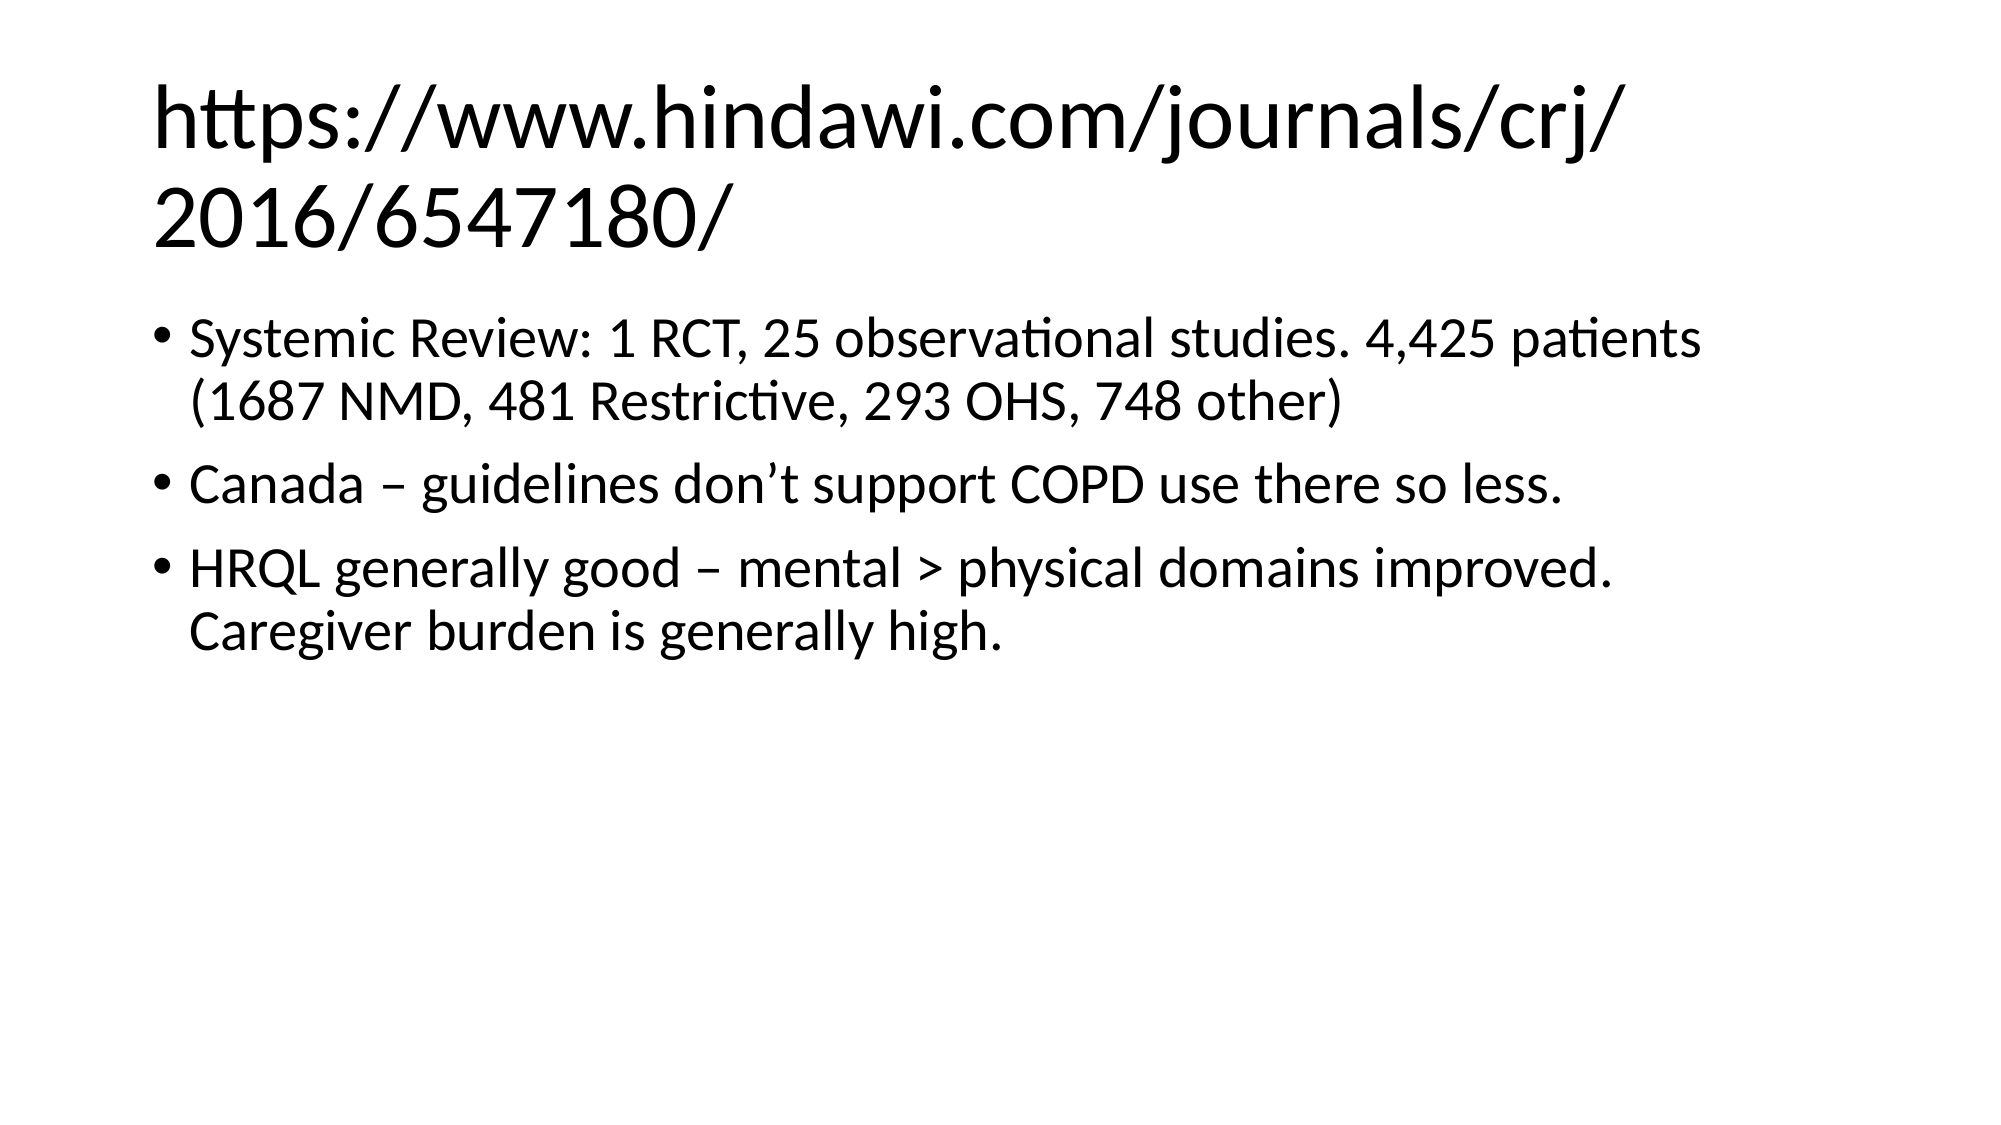

# https://www.hindawi.com/journals/crj/2016/6547180/
Systemic Review: 1 RCT, 25 observational studies. 4,425 patients (1687 NMD, 481 Restrictive, 293 OHS, 748 other)
Canada – guidelines don’t support COPD use there so less.
HRQL generally good – mental > physical domains improved. Caregiver burden is generally high.